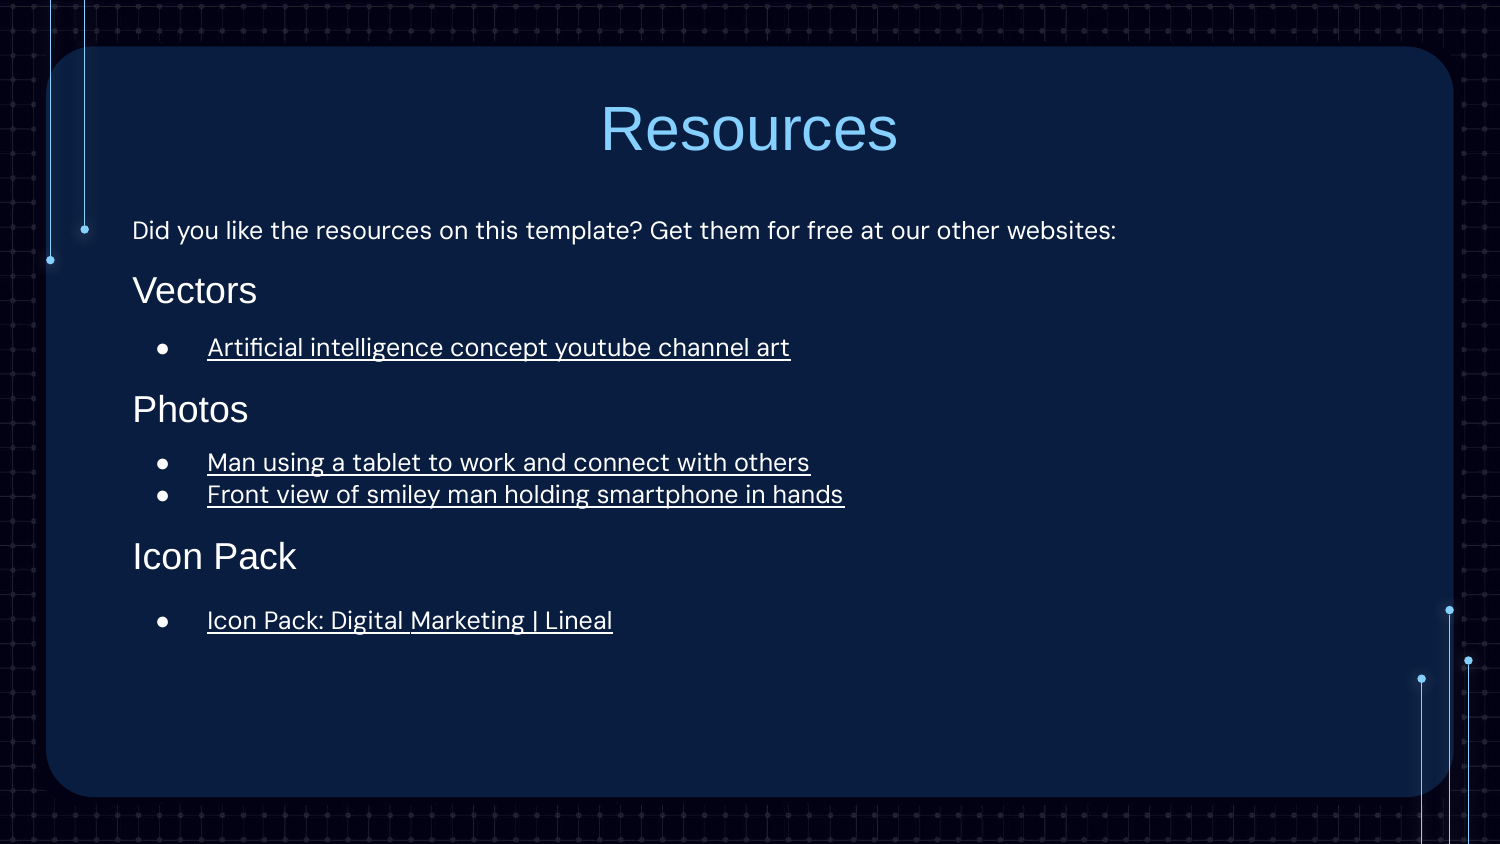

# Resources
Did you like the resources on this template? Get them for free at our other websites:
Vectors
Artificial intelligence concept youtube channel art
Photos
Man using a tablet to work and connect with others
Front view of smiley man holding smartphone in hands
Icon Pack
Icon Pack: Digital Marketing | Lineal